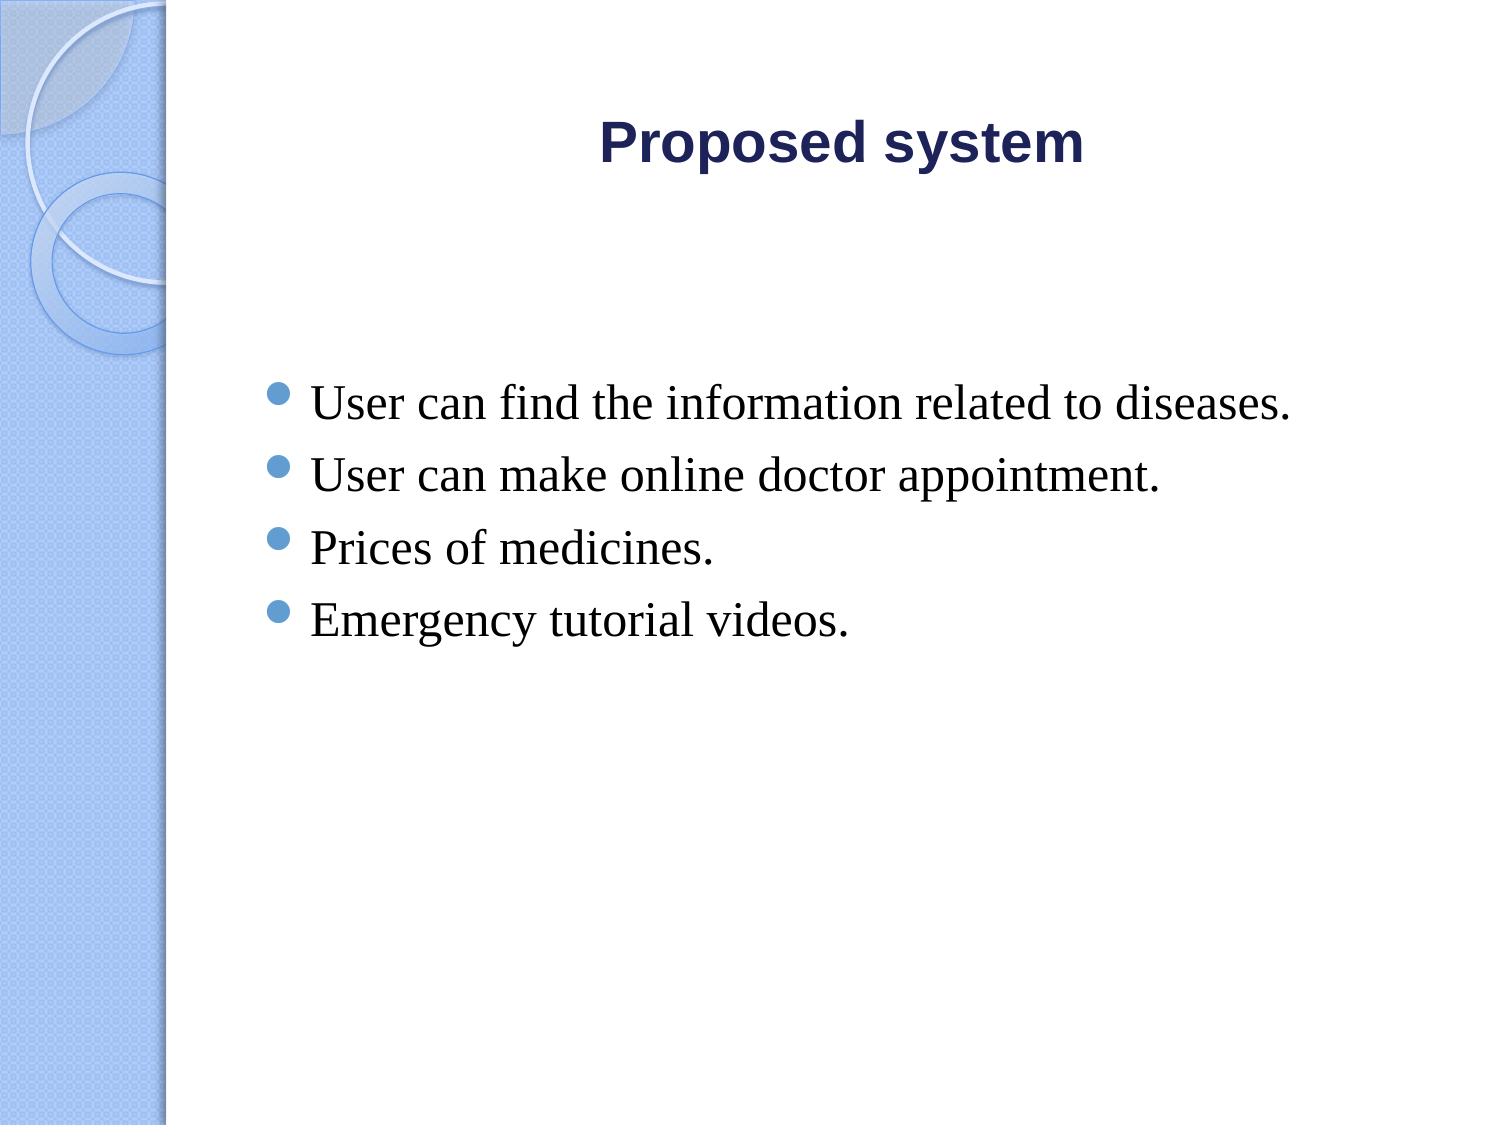

# Proposed system
User can find the information related to diseases.
User can make online doctor appointment.
Prices of medicines.
Emergency tutorial videos.